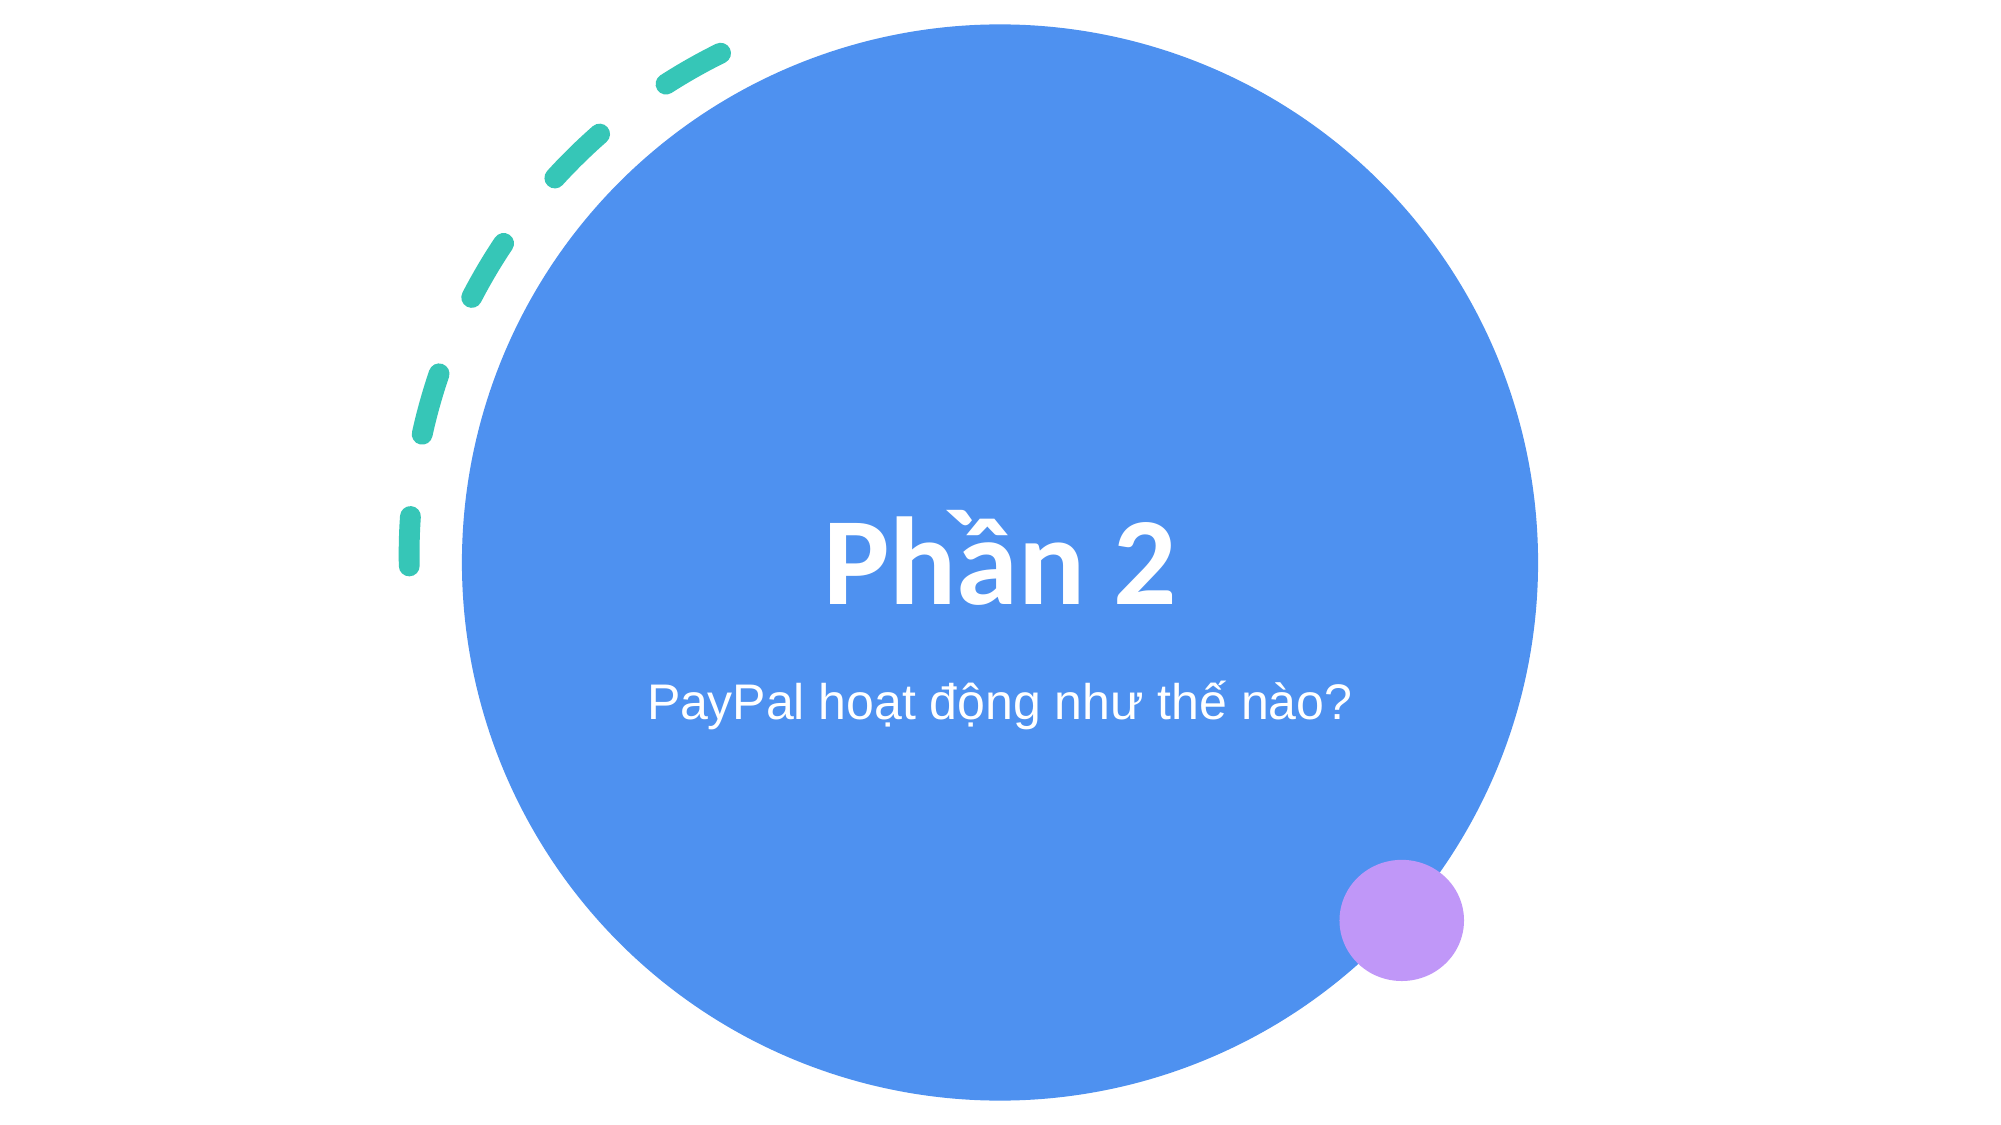

# Phần 2
PayPal hoạt động như thế nào?